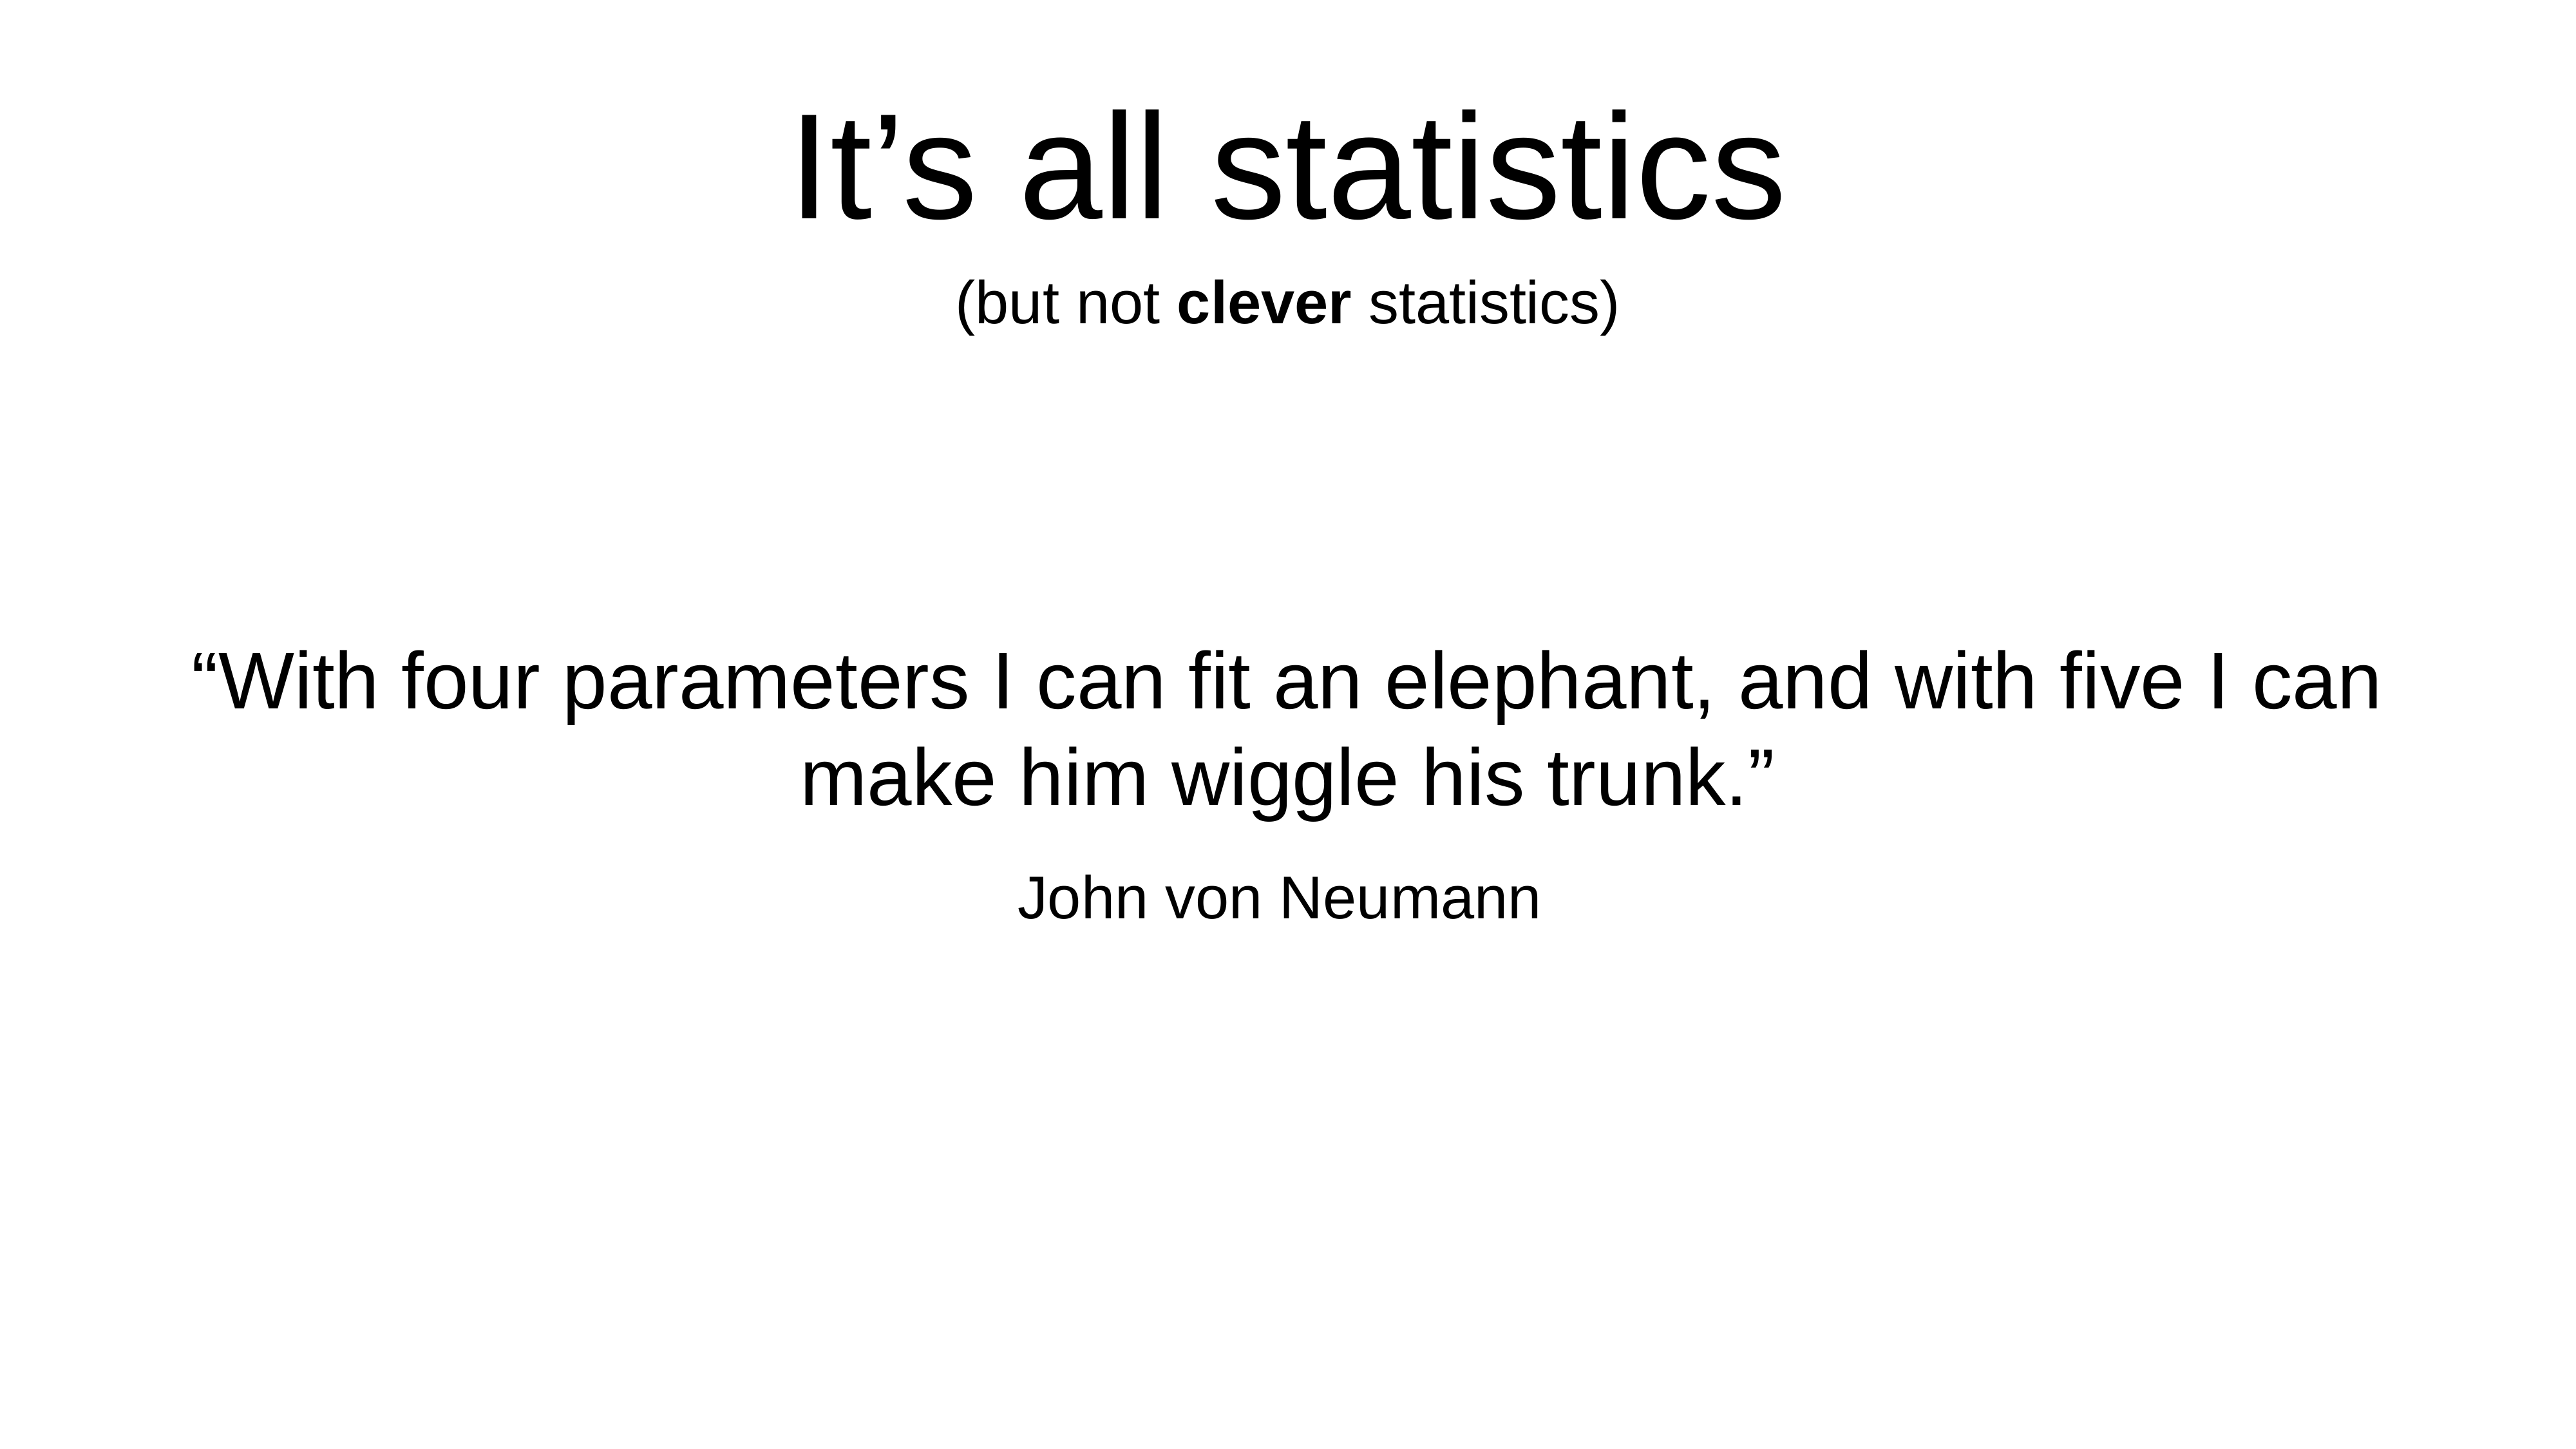

# It’s all statistics
(but not clever statistics)
“With four parameters I can fit an elephant, and with five I can make him wiggle his trunk.”
John von Neumann